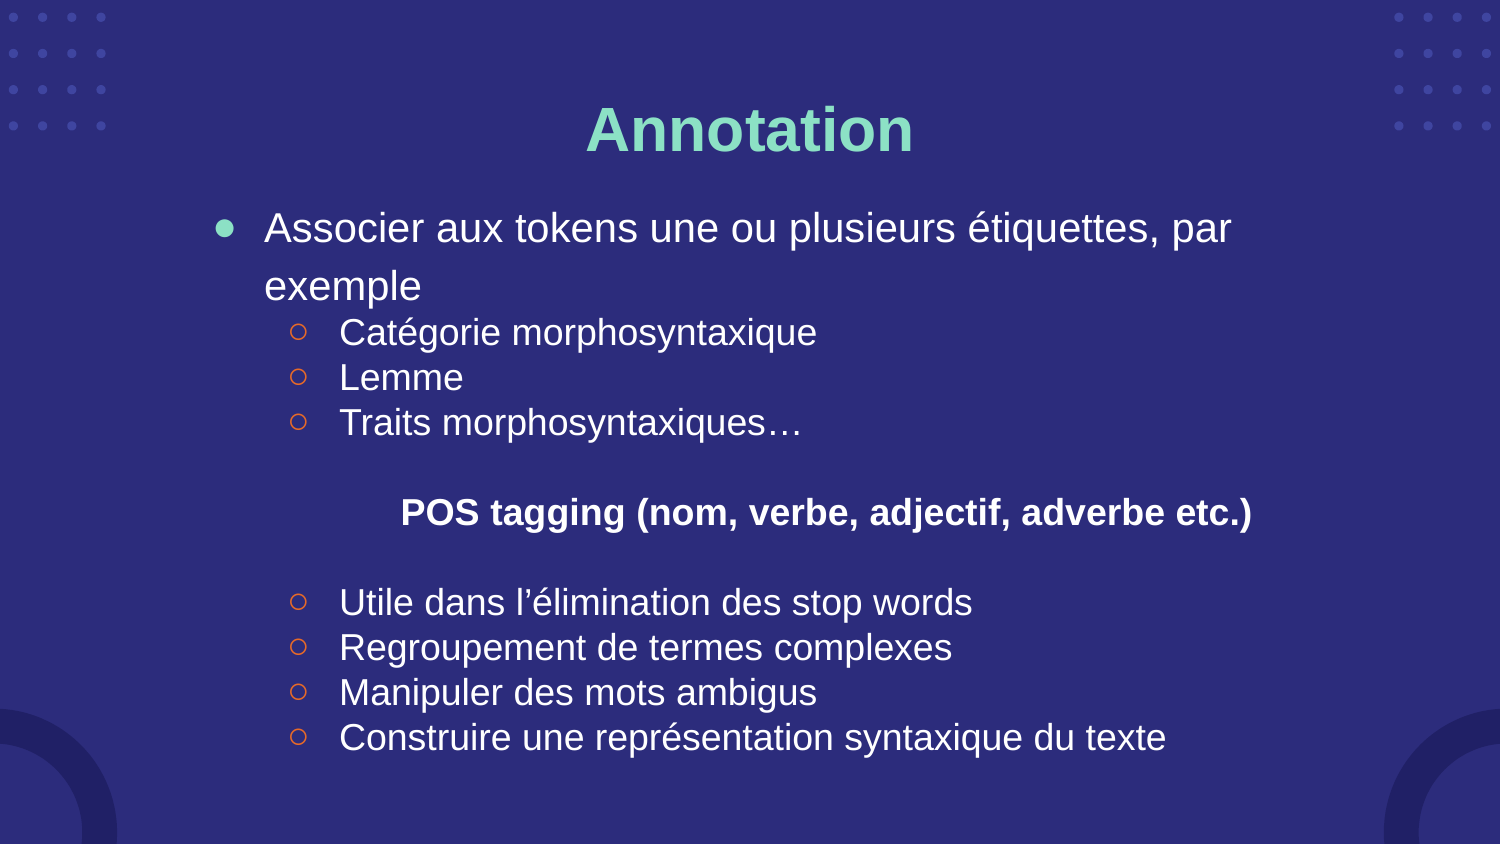

# Annotation
Associer aux tokens une ou plusieurs étiquettes, par exemple
Catégorie morphosyntaxique
Lemme
Traits morphosyntaxiques…

POS tagging (nom, verbe, adjectif, adverbe etc.)

Utile dans l’élimination des stop words
Regroupement de termes complexes
Manipuler des mots ambigus
Construire une représentation syntaxique du texte